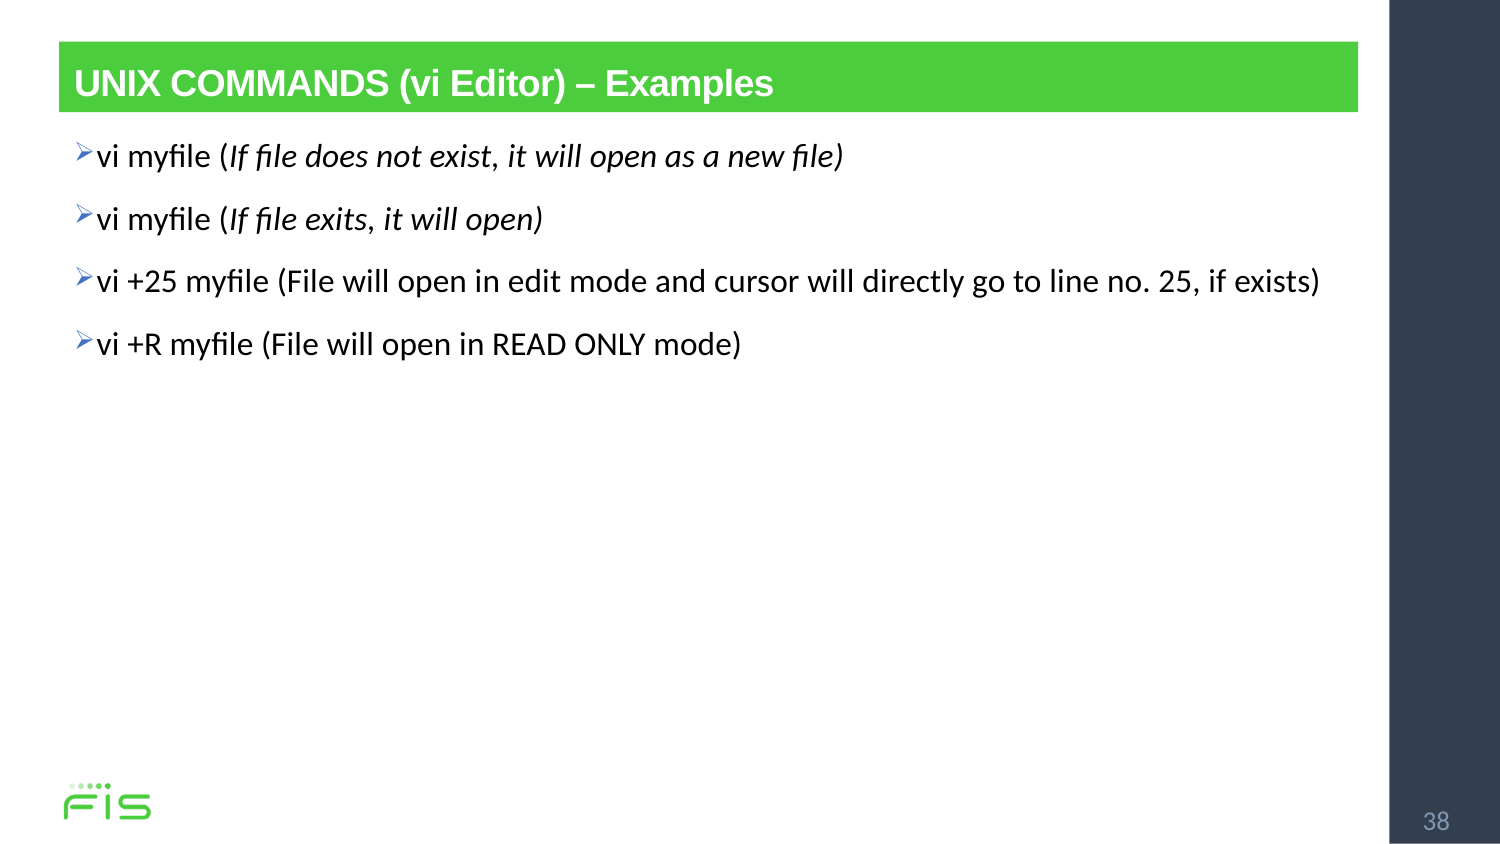

# UNIX COMMANDS (vi Editor) – Examples
vi myfile (If file does not exist, it will open as a new file)
vi myfile (If file exits, it will open)
vi +25 myfile (File will open in edit mode and cursor will directly go to line no. 25, if exists)
vi +R myfile (File will open in READ ONLY mode)
38